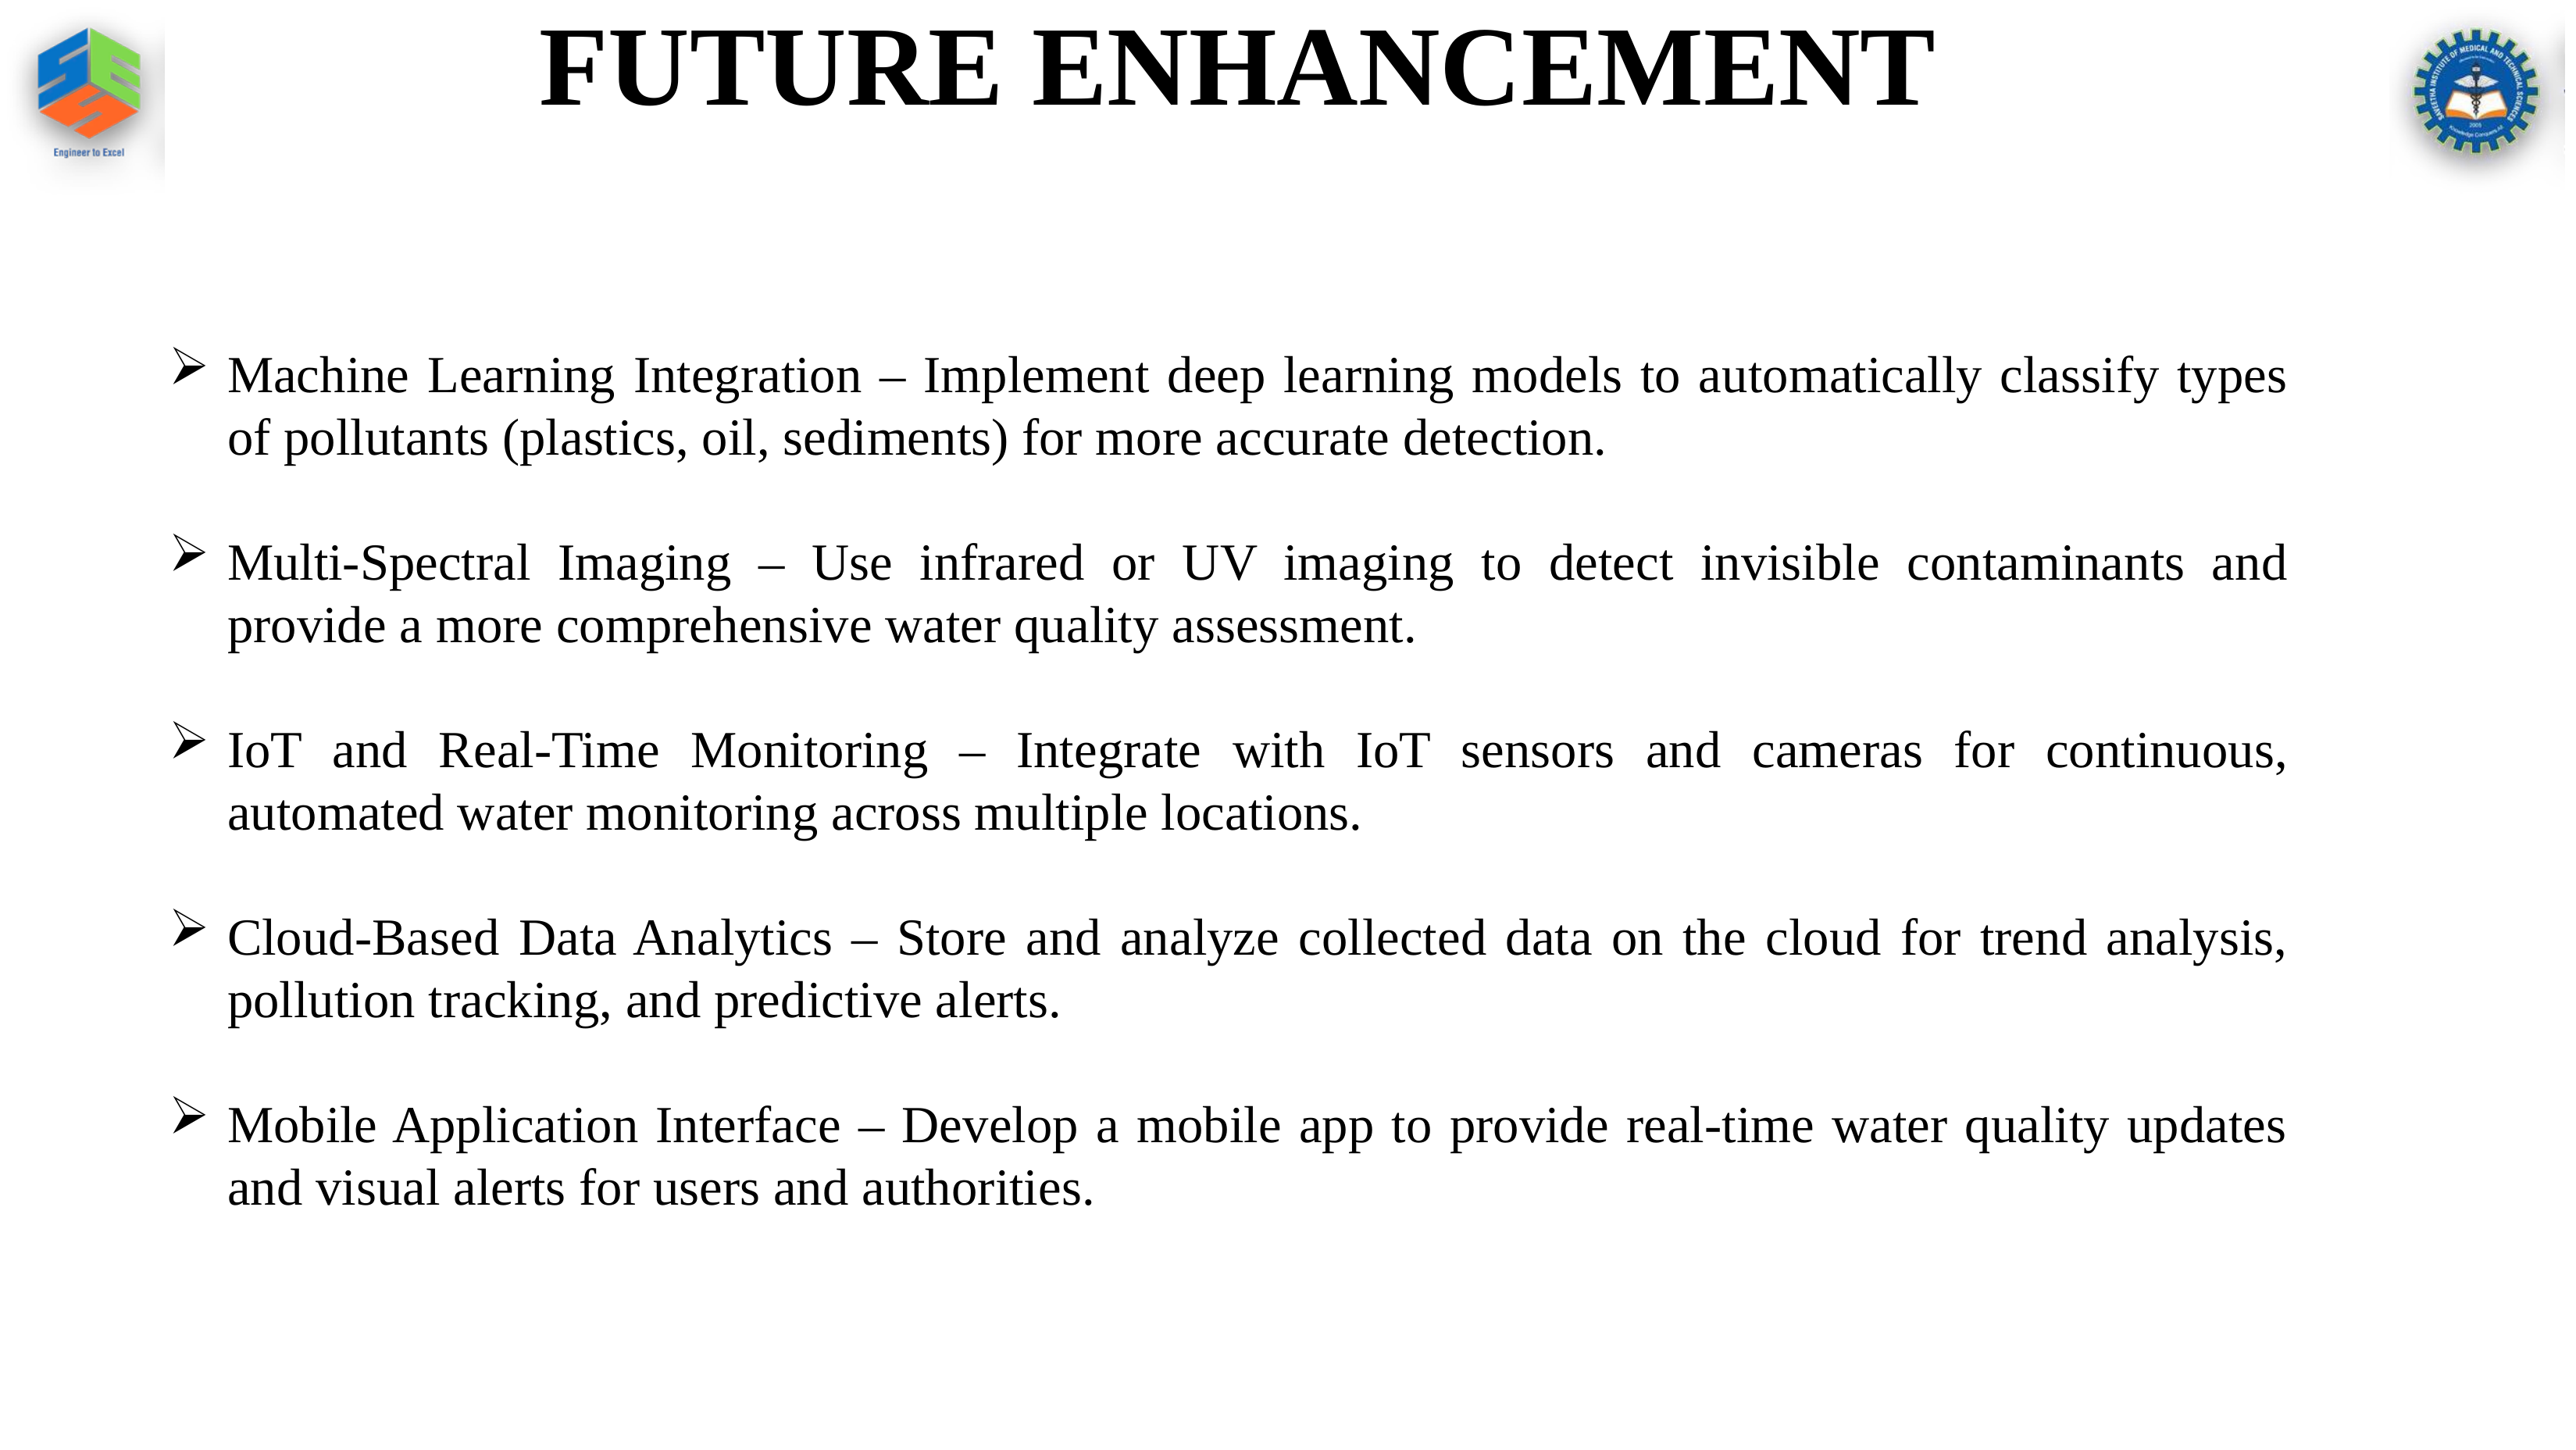

# FUTURE ENHANCEMENT
Machine Learning Integration – Implement deep learning models to automatically classify types of pollutants (plastics, oil, sediments) for more accurate detection.

Multi-Spectral Imaging – Use infrared or UV imaging to detect invisible contaminants and provide a more comprehensive water quality assessment.

IoT and Real-Time Monitoring – Integrate with IoT sensors and cameras for continuous, automated water monitoring across multiple locations.

Cloud-Based Data Analytics – Store and analyze collected data on the cloud for trend analysis, pollution tracking, and predictive alerts.

Mobile Application Interface – Develop a mobile app to provide real-time water quality updates and visual alerts for users and authorities.